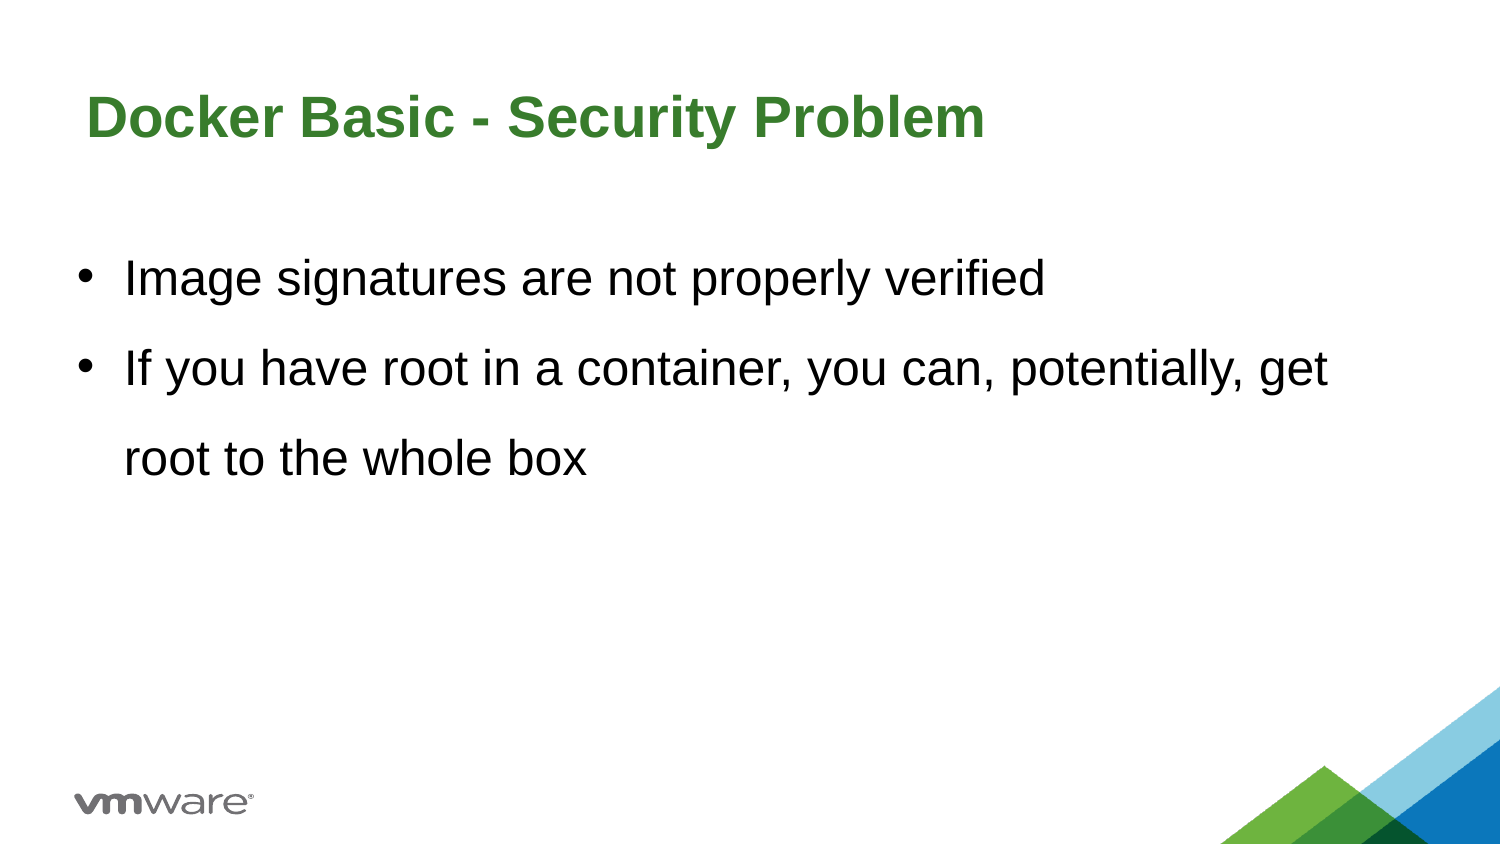

# Docker Basic - Security Problem
Image signatures are not properly verified
If you have root in a container, you can, potentially, get root to the whole box